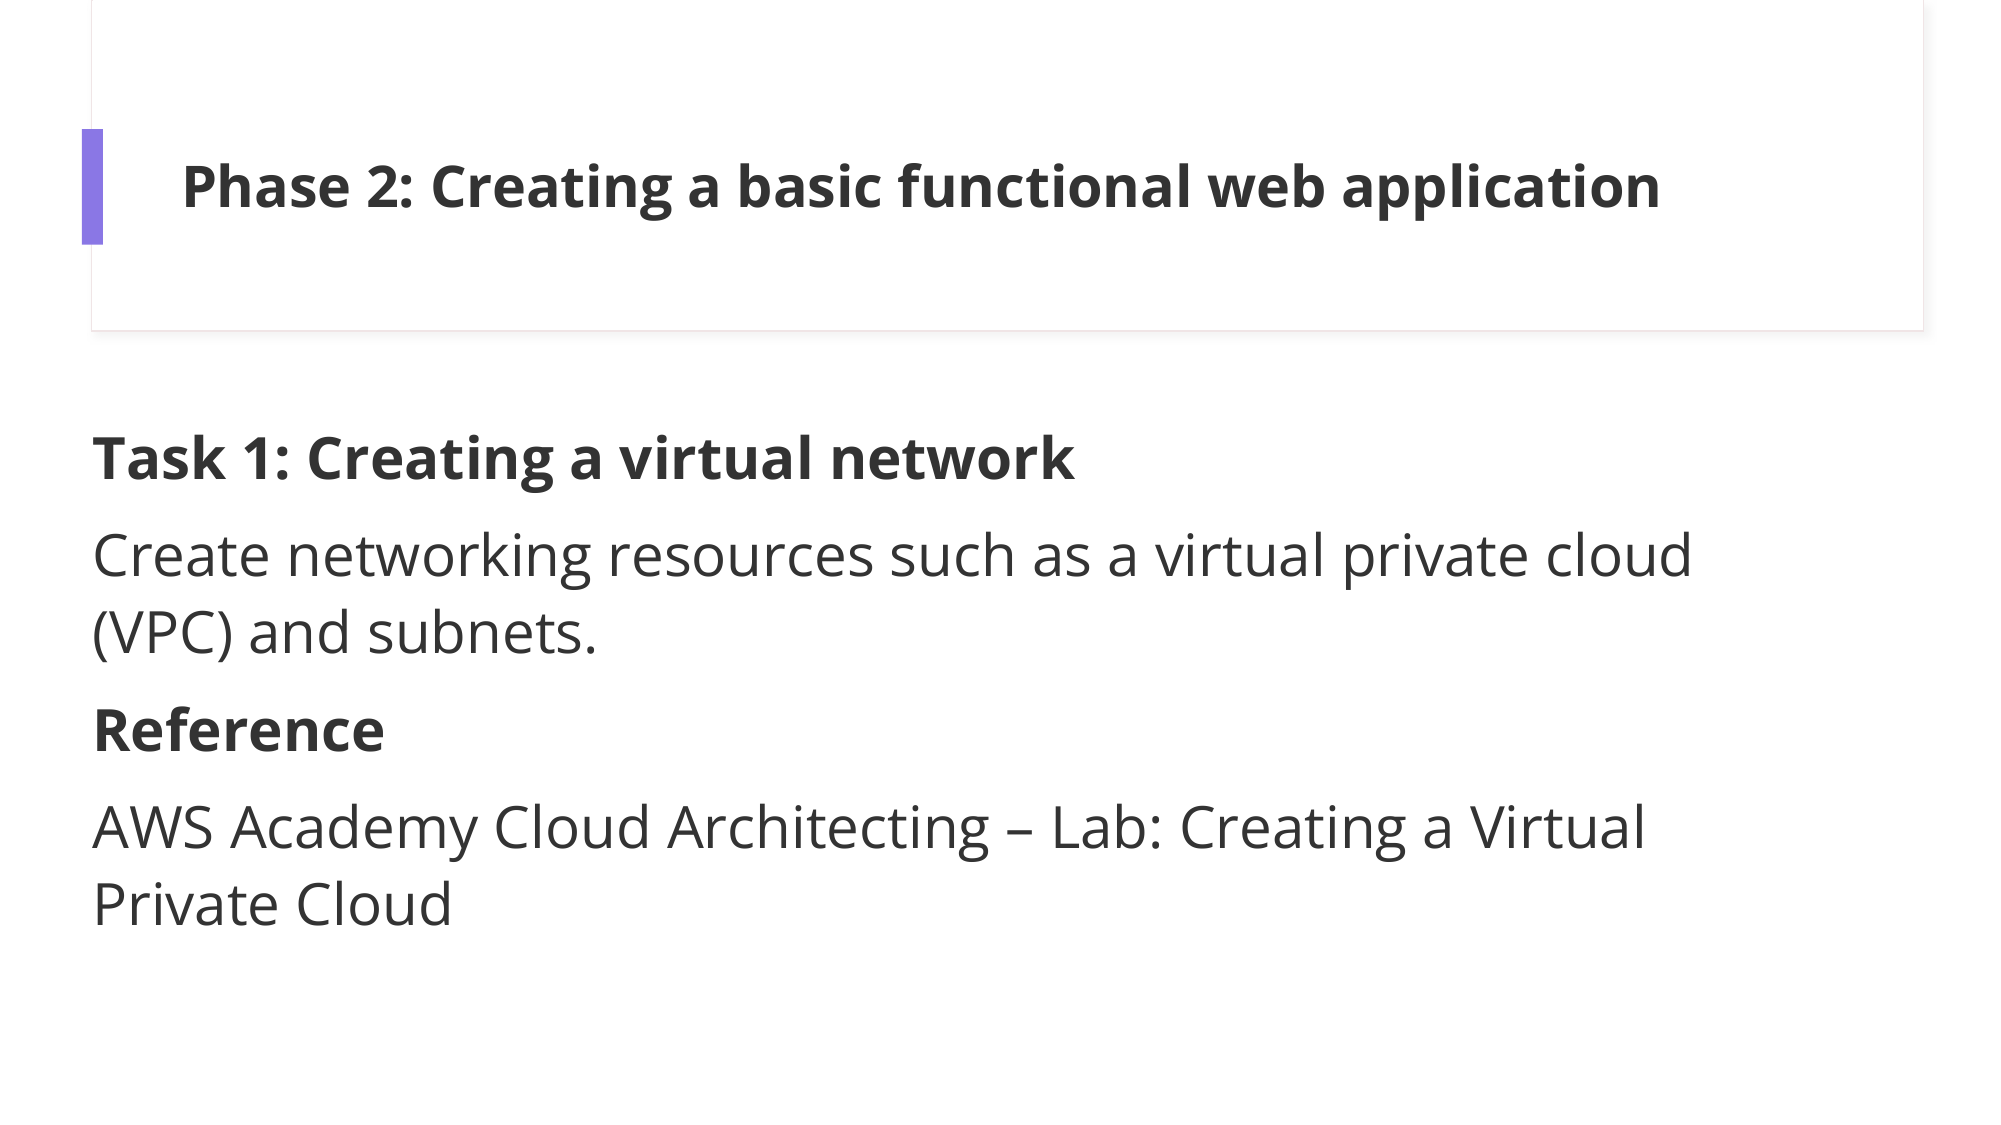

# Phase 2: Creating a basic functional web application
Task 1: Creating a virtual network
Create networking resources such as a virtual private cloud (VPC) and subnets.
Reference
AWS Academy Cloud Architecting – Lab: Creating a Virtual Private Cloud